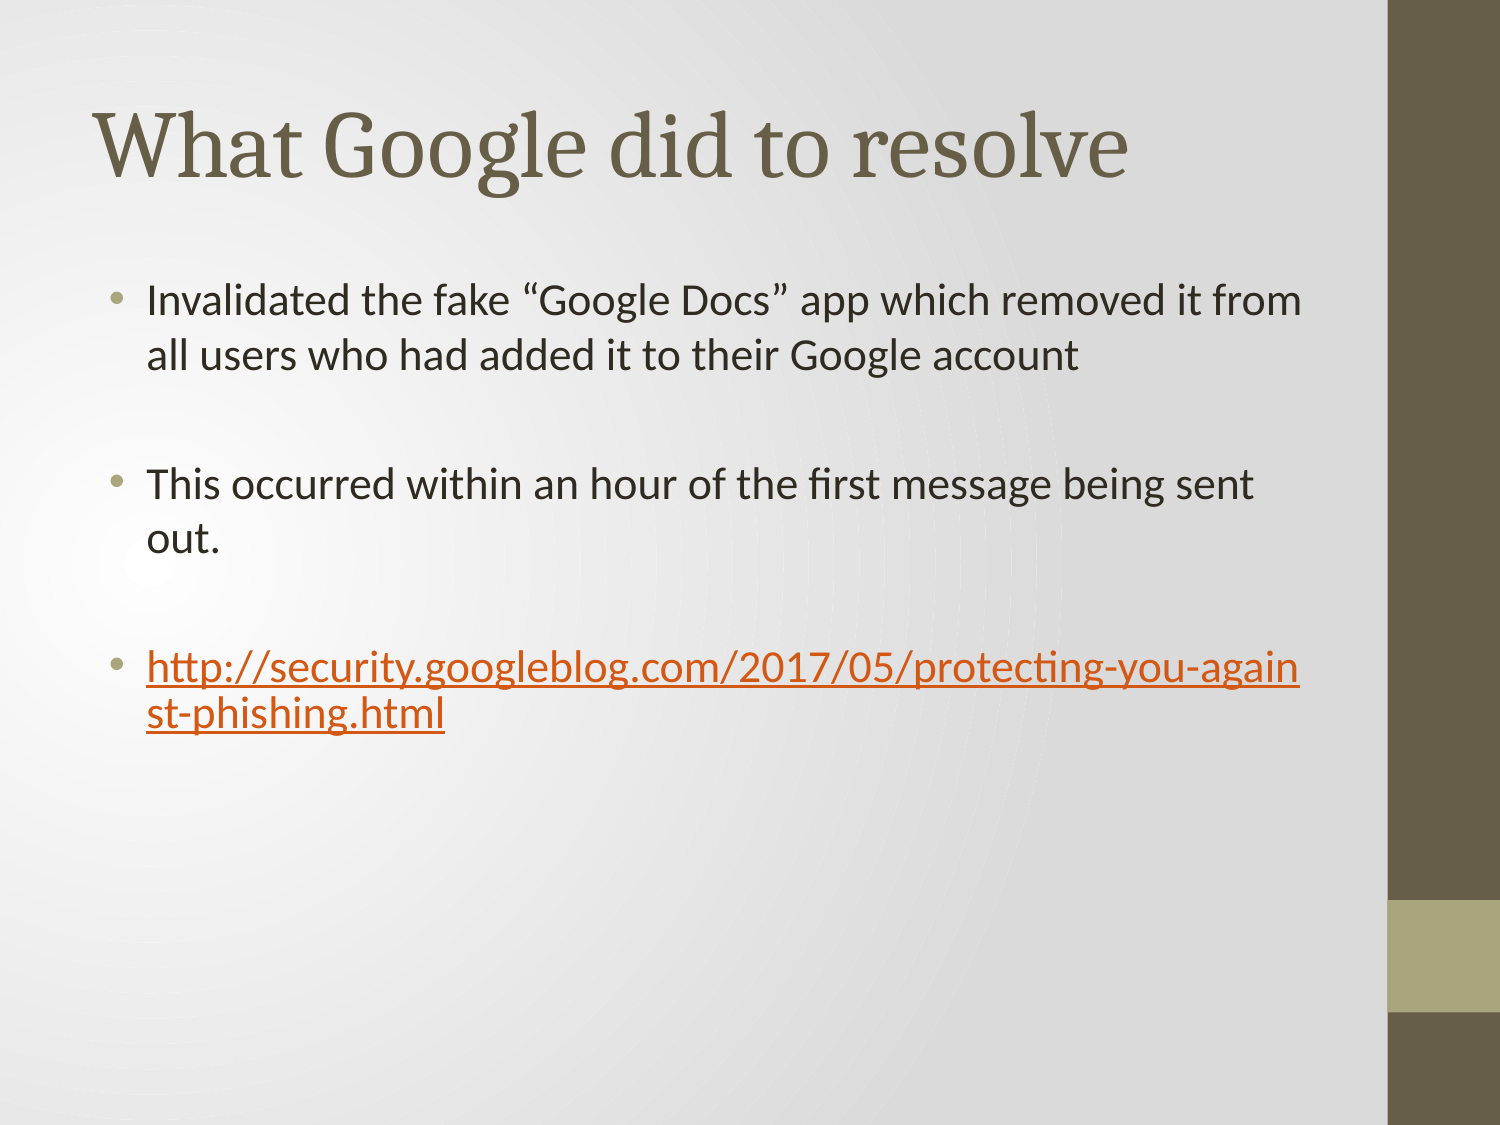

# What Google did to resolve
Invalidated the fake “Google Docs” app which removed it from all users who had added it to their Google account

This occurred within an hour of the first message being sent out.

http://security.googleblog.com/2017/05/protecting-you-against-phishing.html